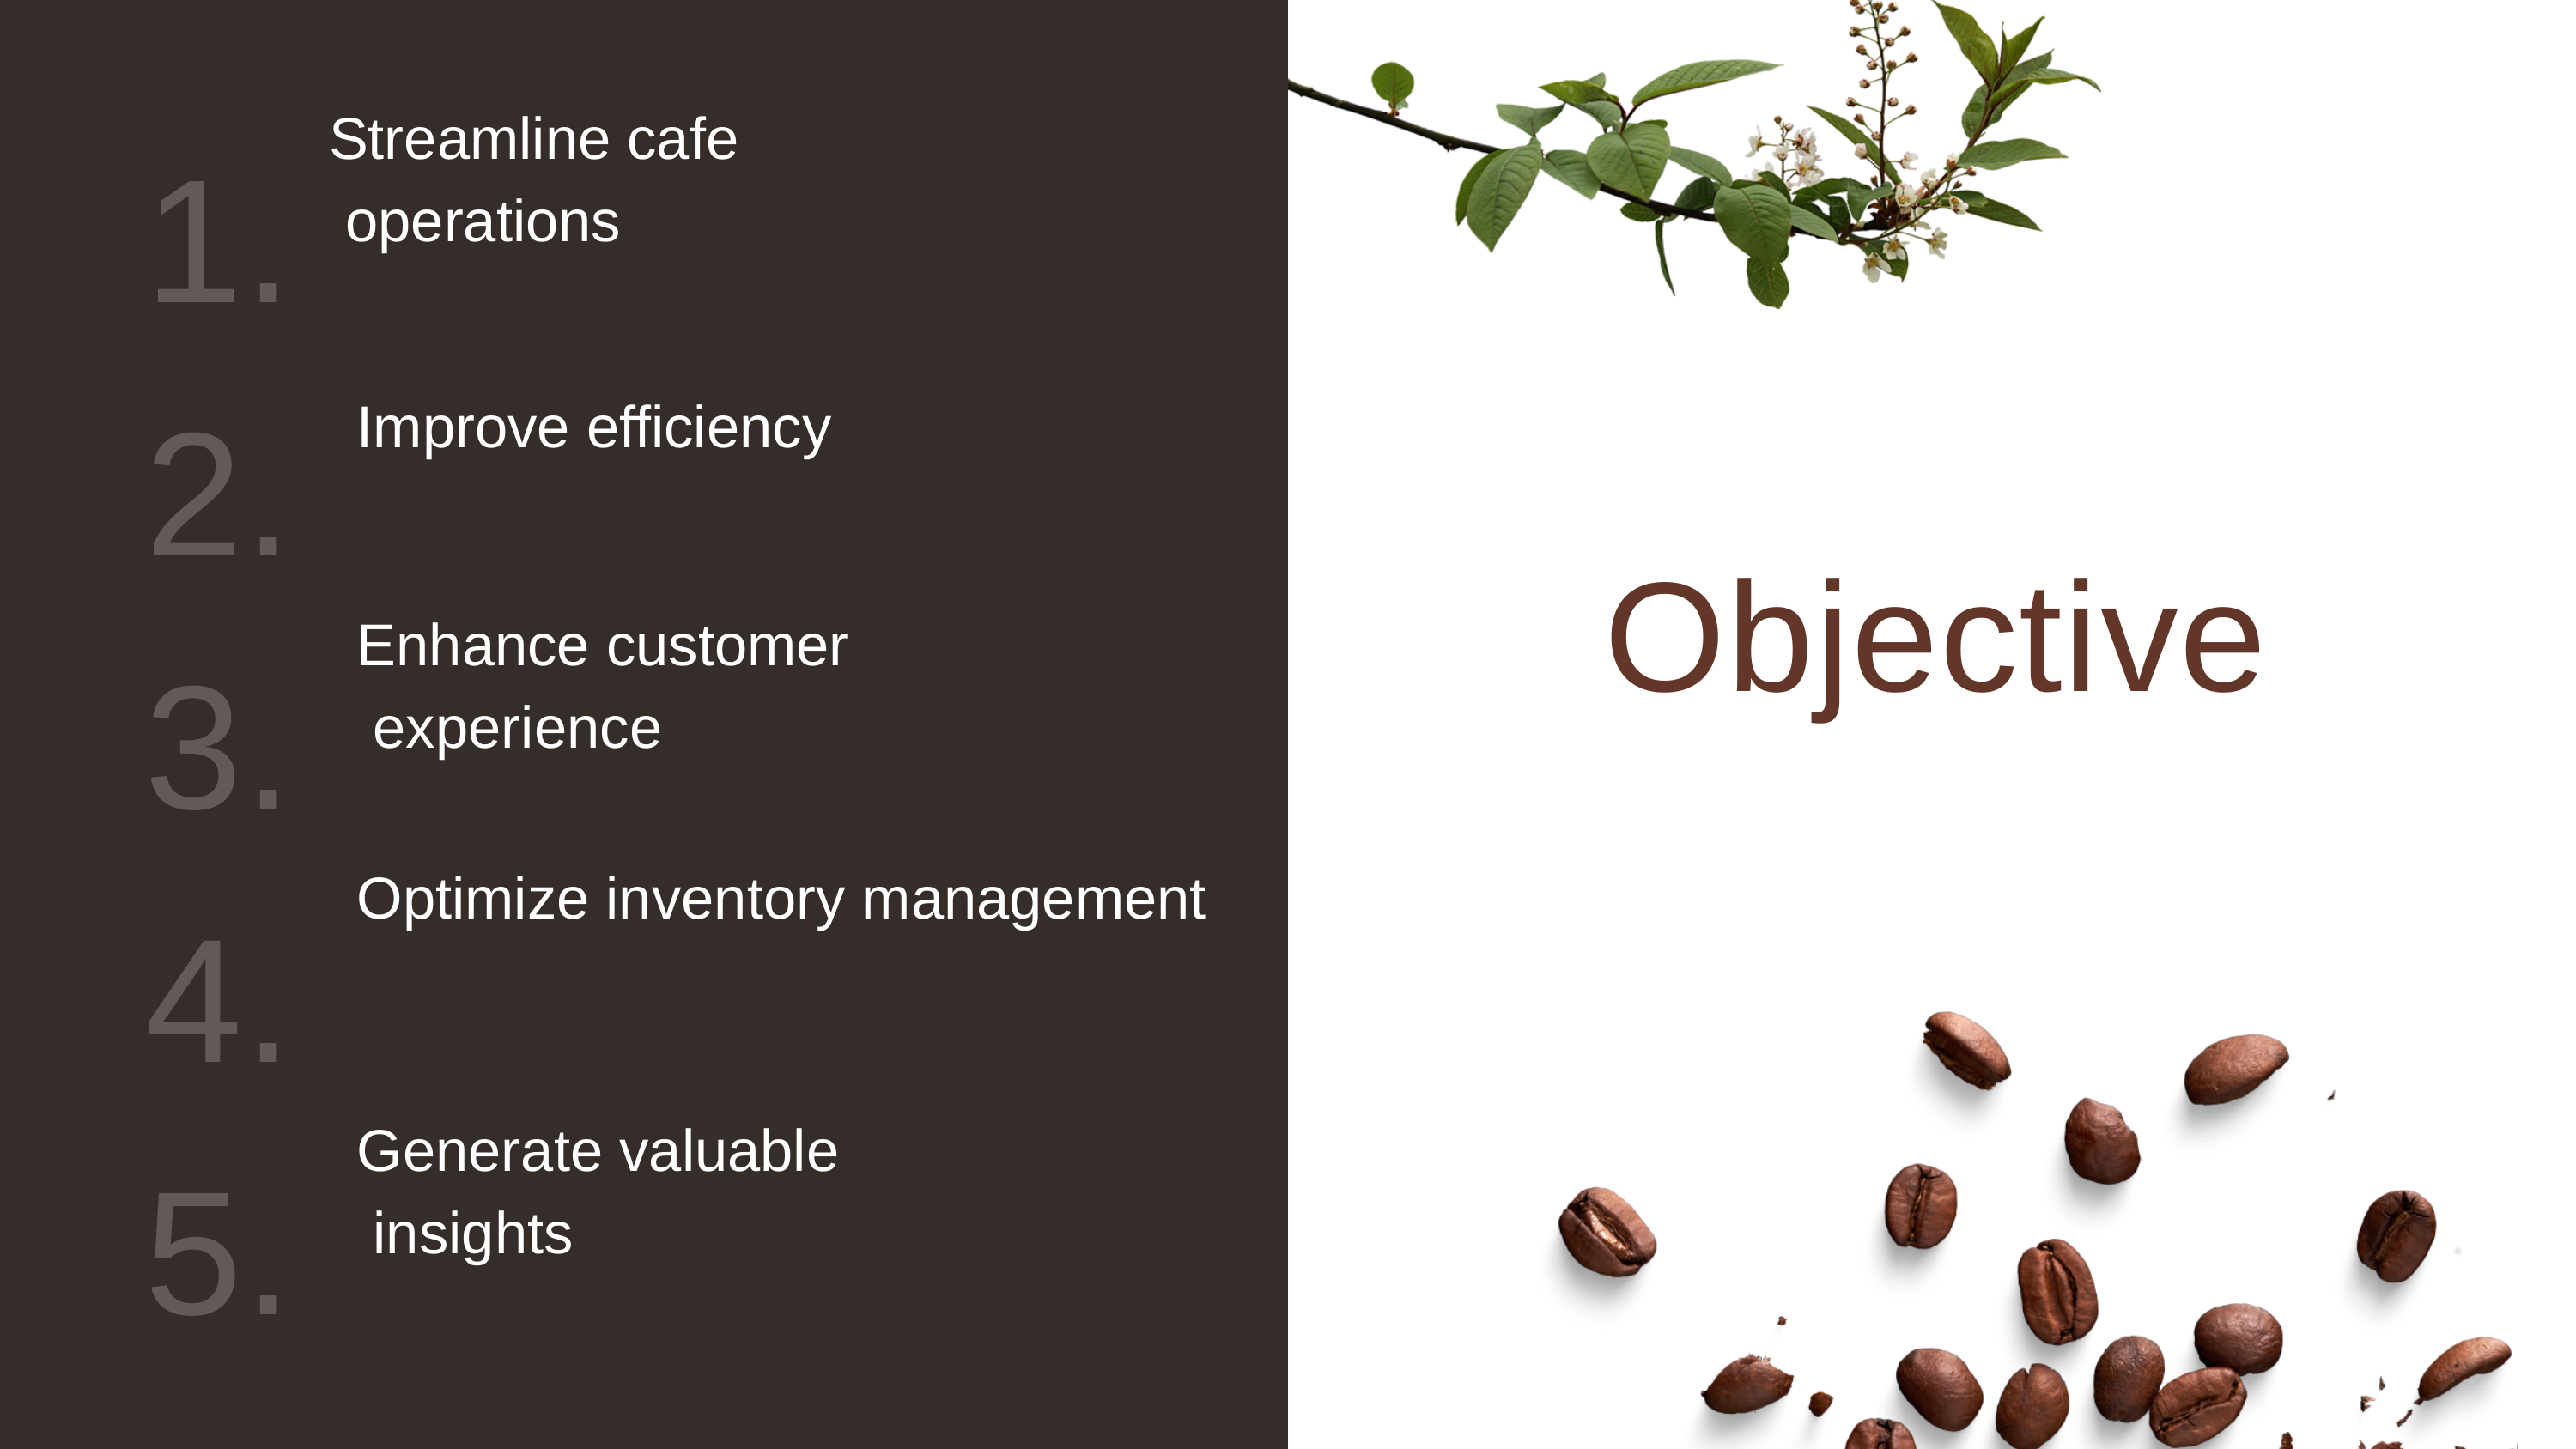

Streamline cafe
 operations
1.
Improve efficiency
2.
Objective
Enhance customer
 experience
3.
Optimize inventory management
4.

Generate valuable
 insights
5.